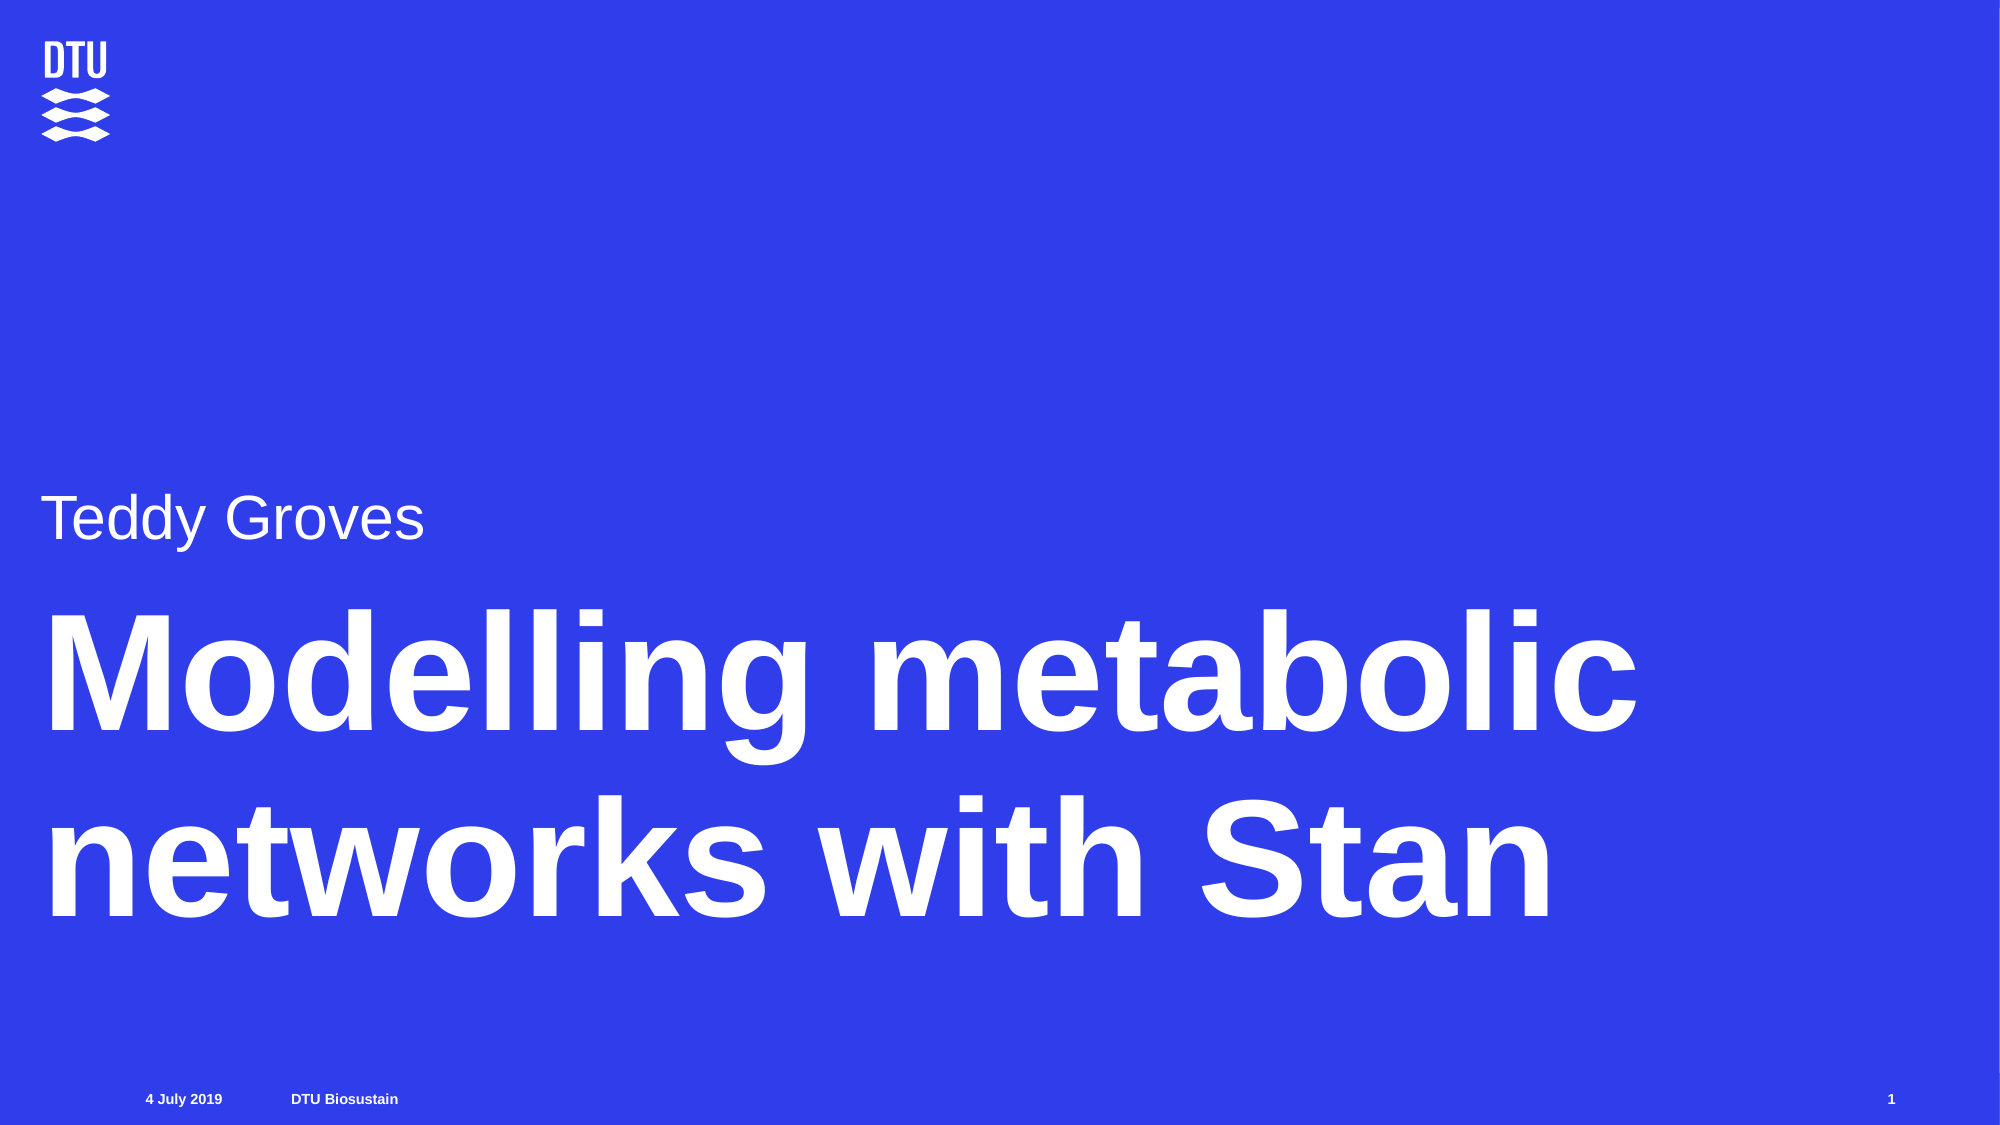

Teddy Groves
# Modelling metabolic networks with Stan
1